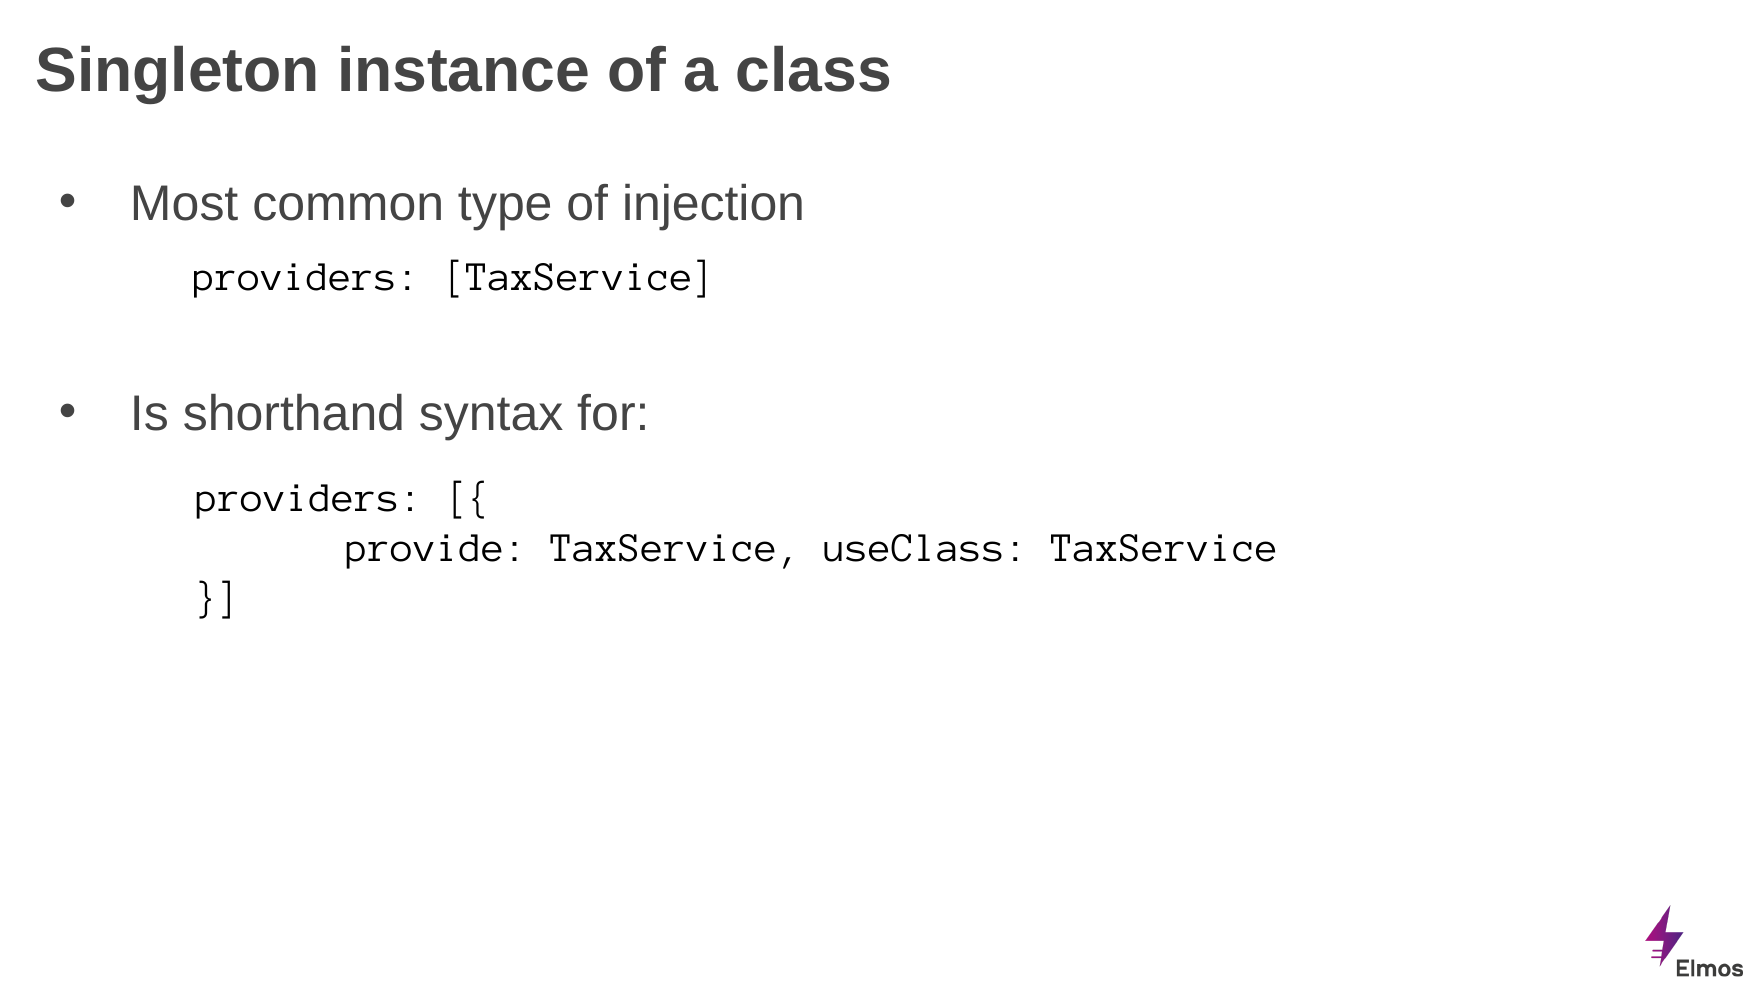

# Singleton instance of a class
Most common type of injection

Is shorthand syntax for:
providers: [TaxService]
providers: [{
	provide: TaxService, useClass: TaxService
}]